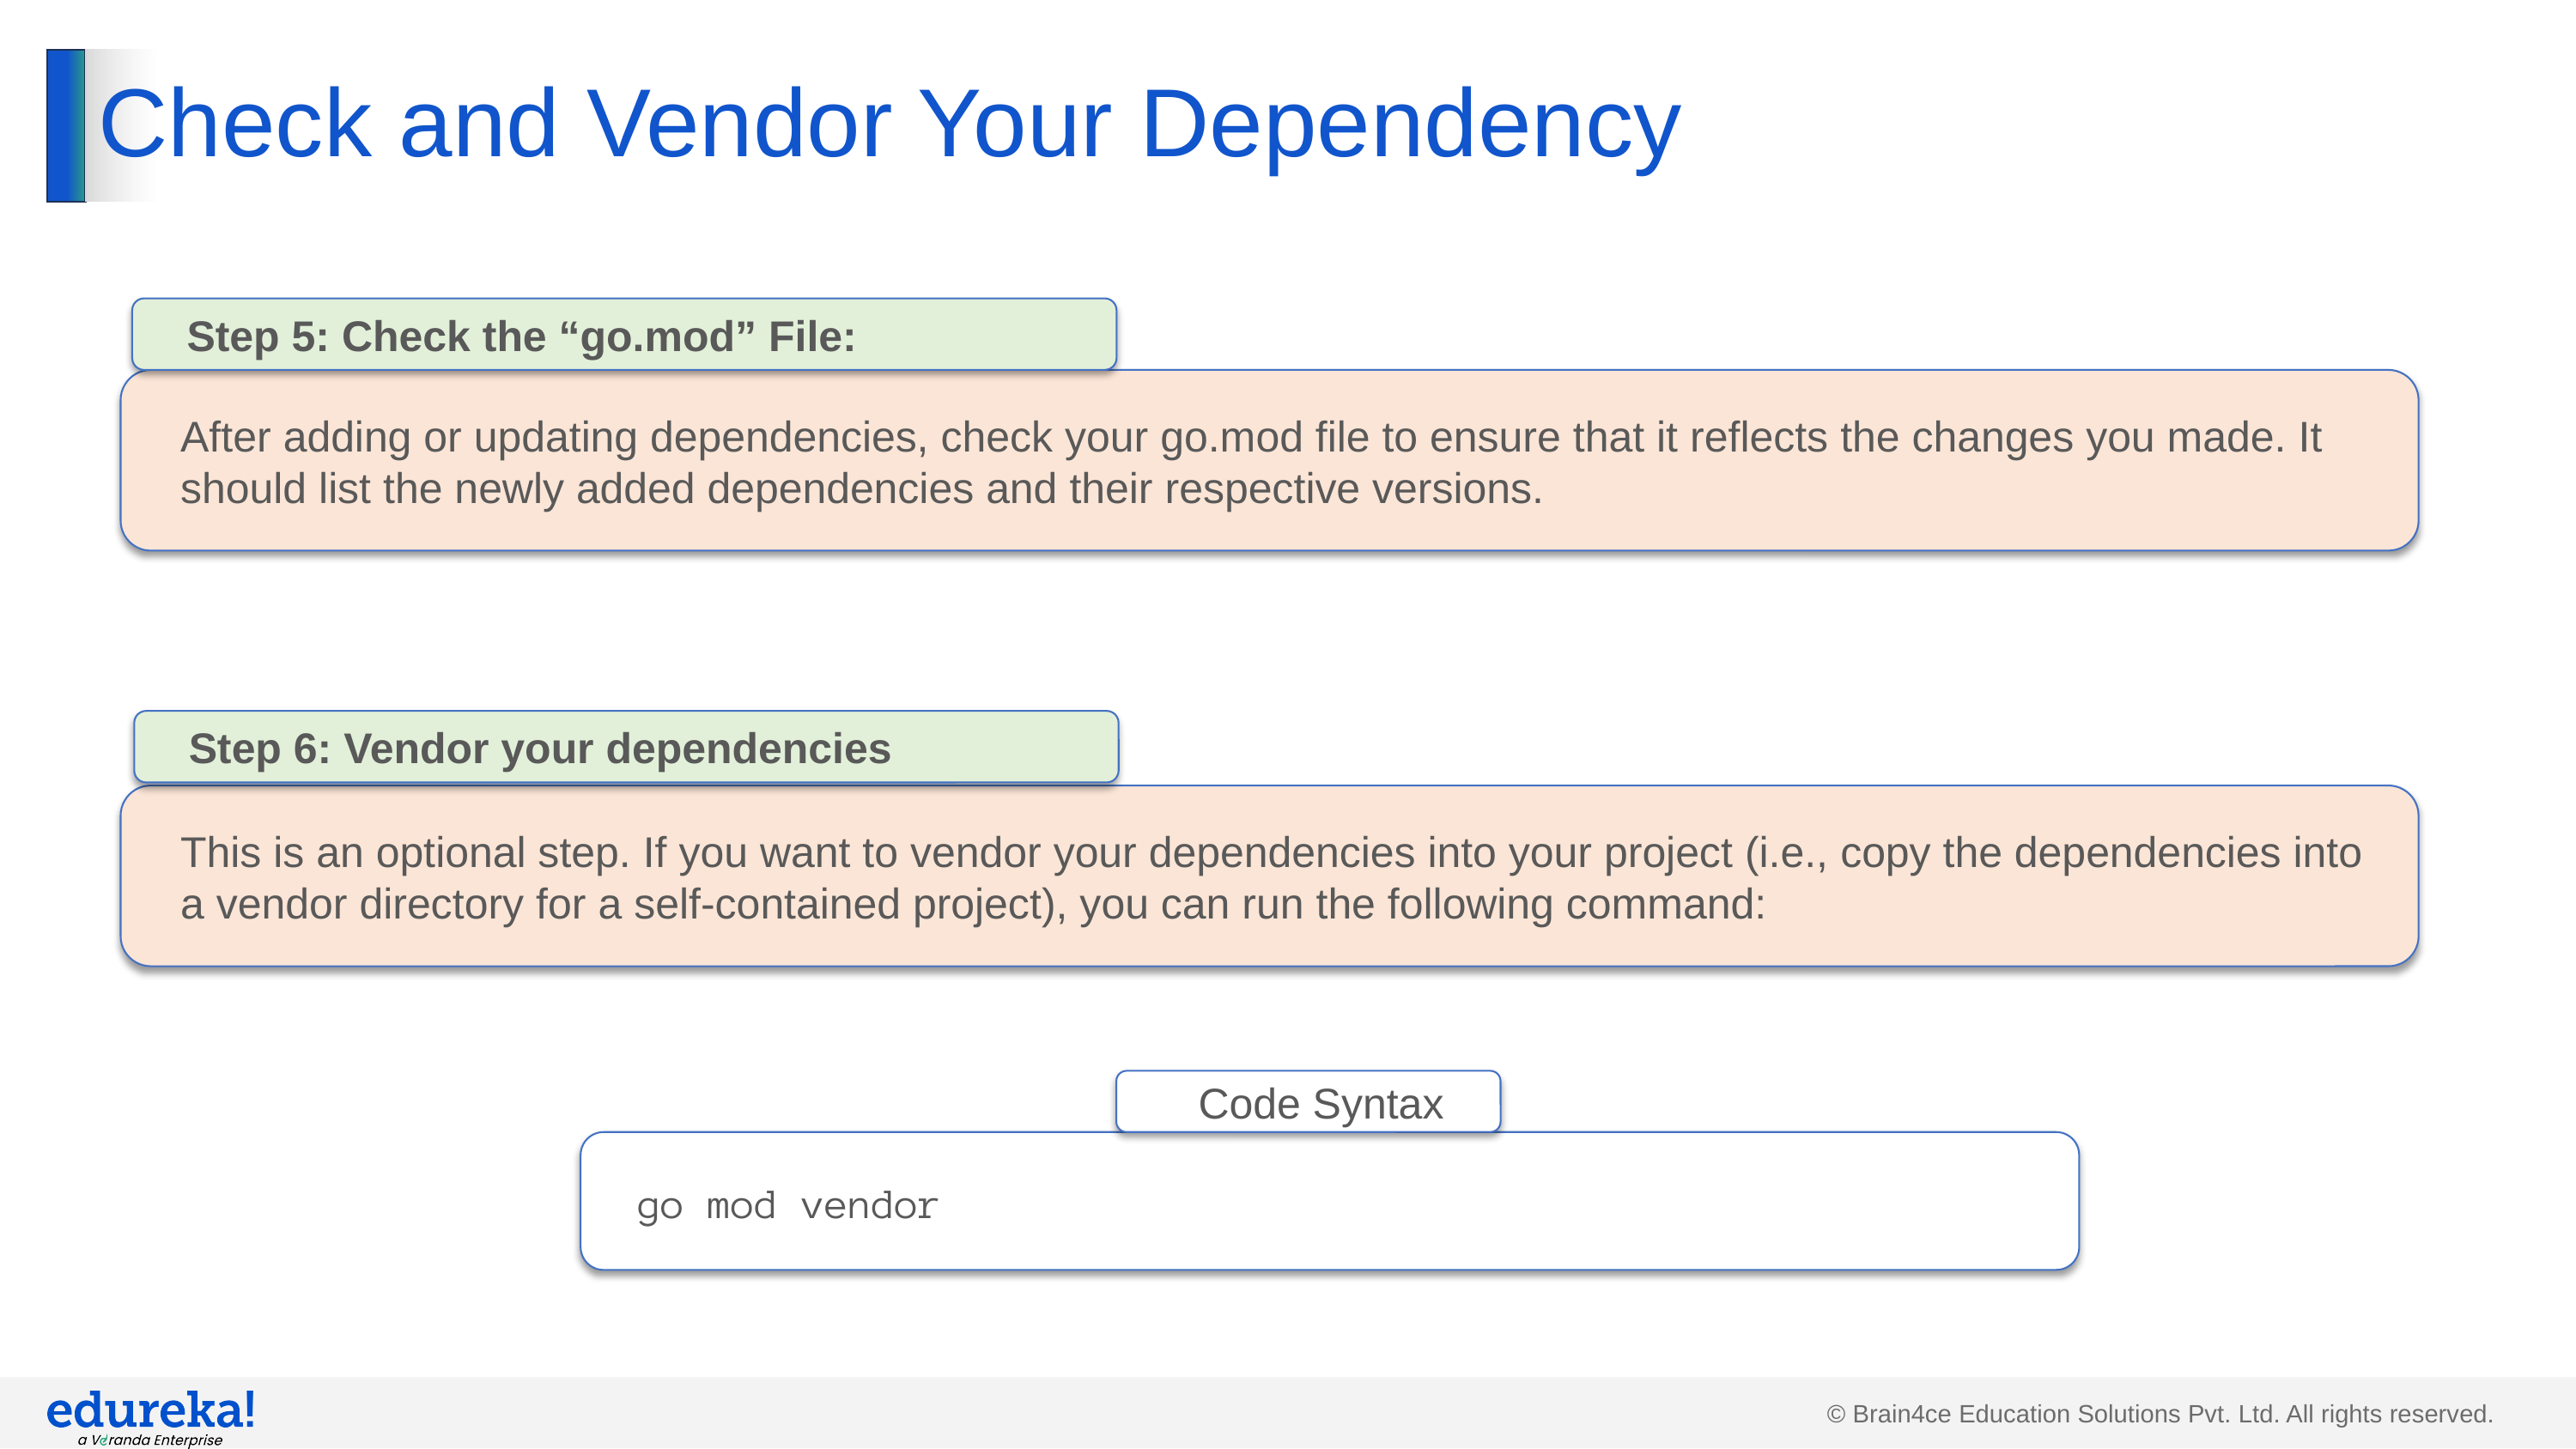

# Check and Vendor Your Dependency
Step 5: Check the “go.mod” File:
After adding or updating dependencies, check your go.mod file to ensure that it reflects the changes you made. It should list the newly added dependencies and their respective versions.
Step 6: Vendor your dependencies
This is an optional step. If you want to vendor your dependencies into your project (i.e., copy the dependencies into a vendor directory for a self-contained project), you can run the following command:
Code Syntax
go mod vendor